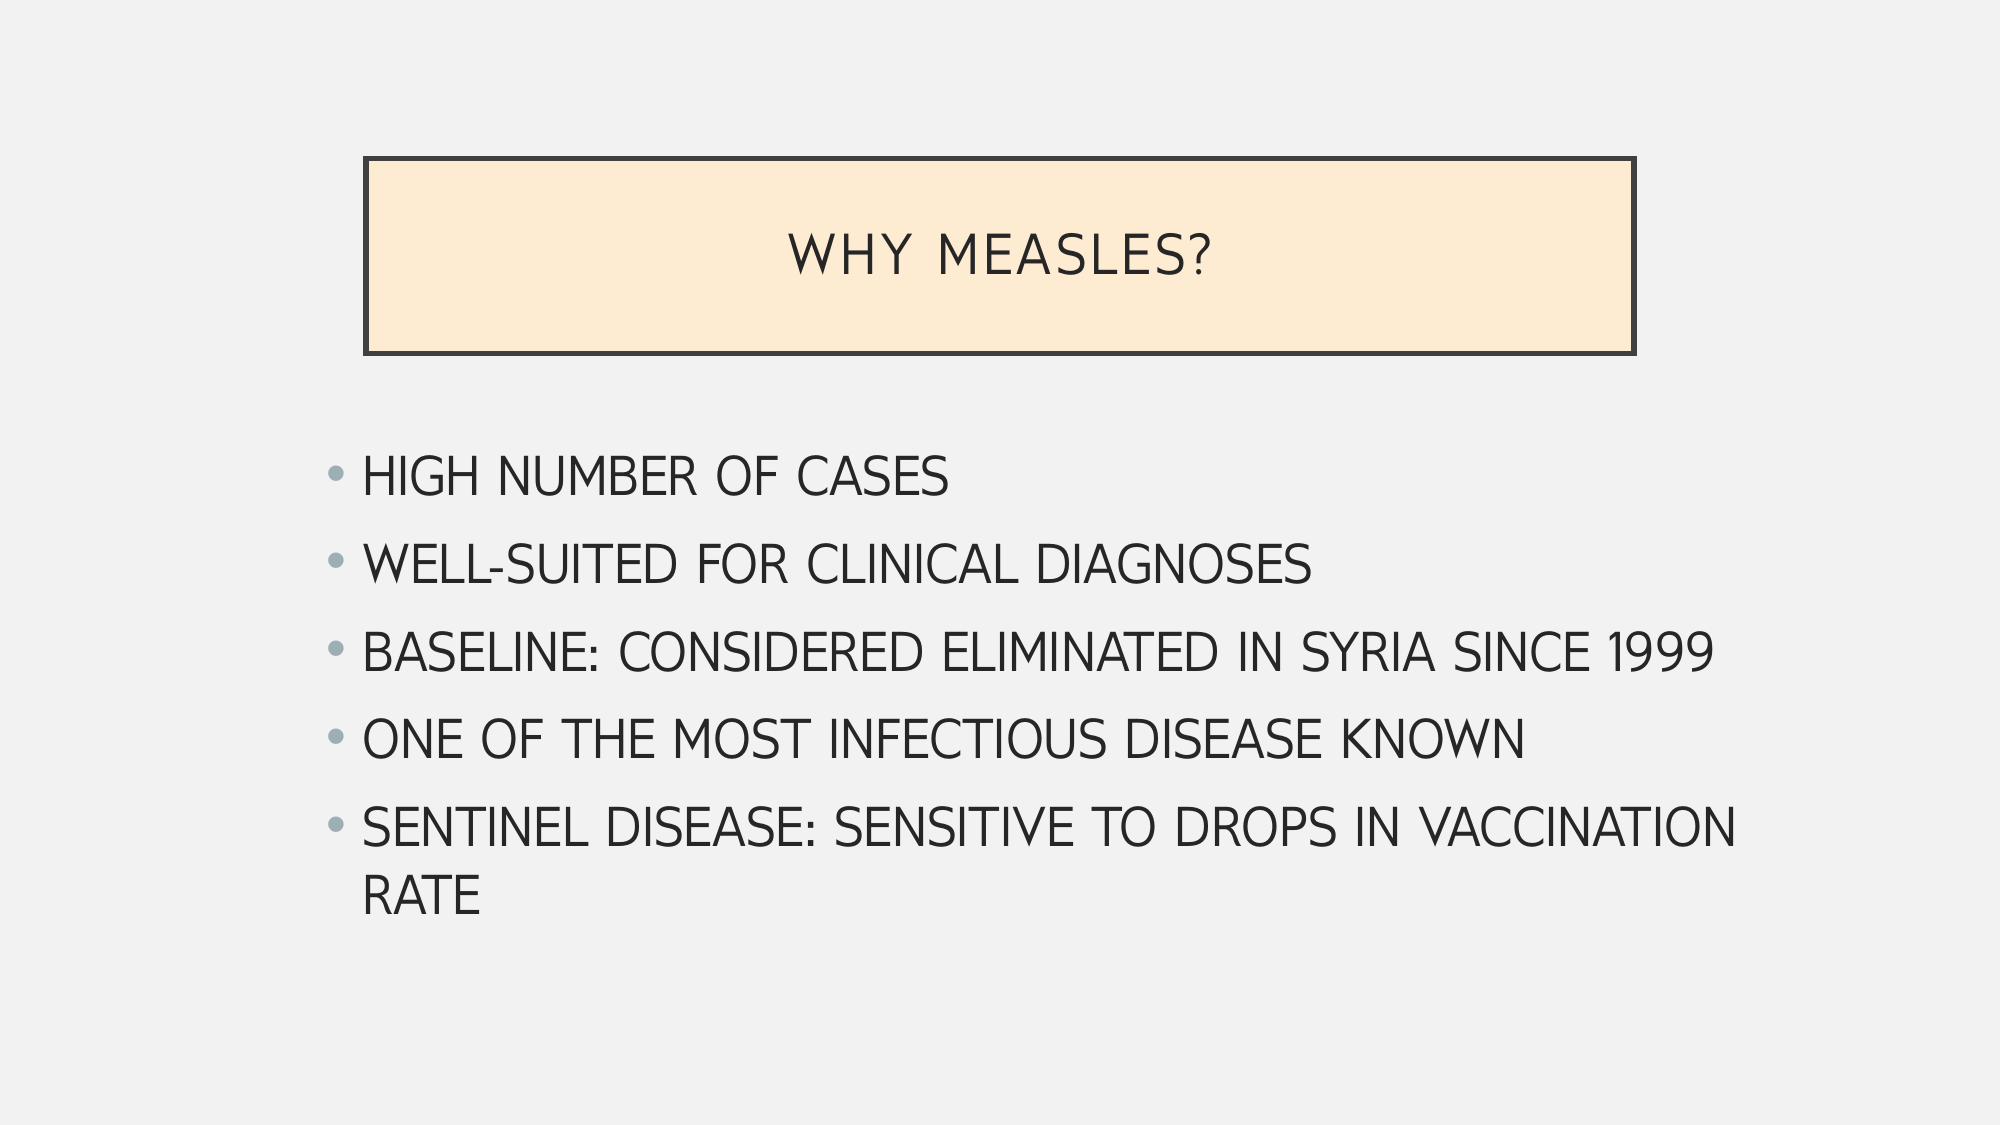

# Why Measles?
High number of cases
Well-suited for clinical diagnoses
Baseline: considered eliminated in Syria since 1999
One of the most infectious disease known
Sentinel disease: sensitive to drops in vaccination rate